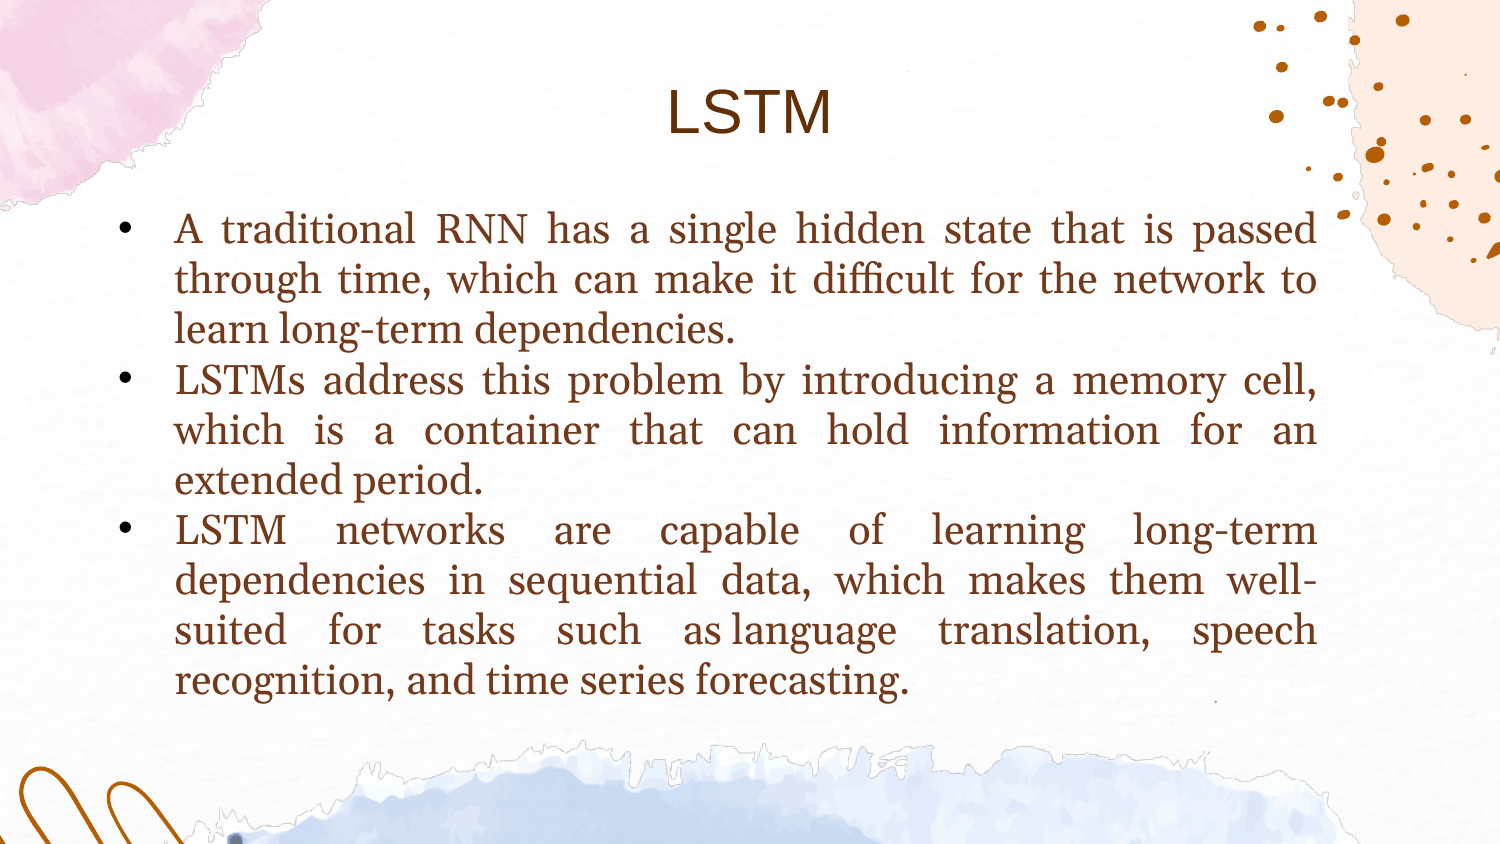

# LSTM
A traditional RNN has a single hidden state that is passed through time, which can make it difficult for the network to learn long-term dependencies.
LSTMs address this problem by introducing a memory cell, which is a container that can hold information for an extended period.
LSTM networks are capable of learning long-term dependencies in sequential data, which makes them well-suited for tasks such as language translation, speech recognition, and time series forecasting.